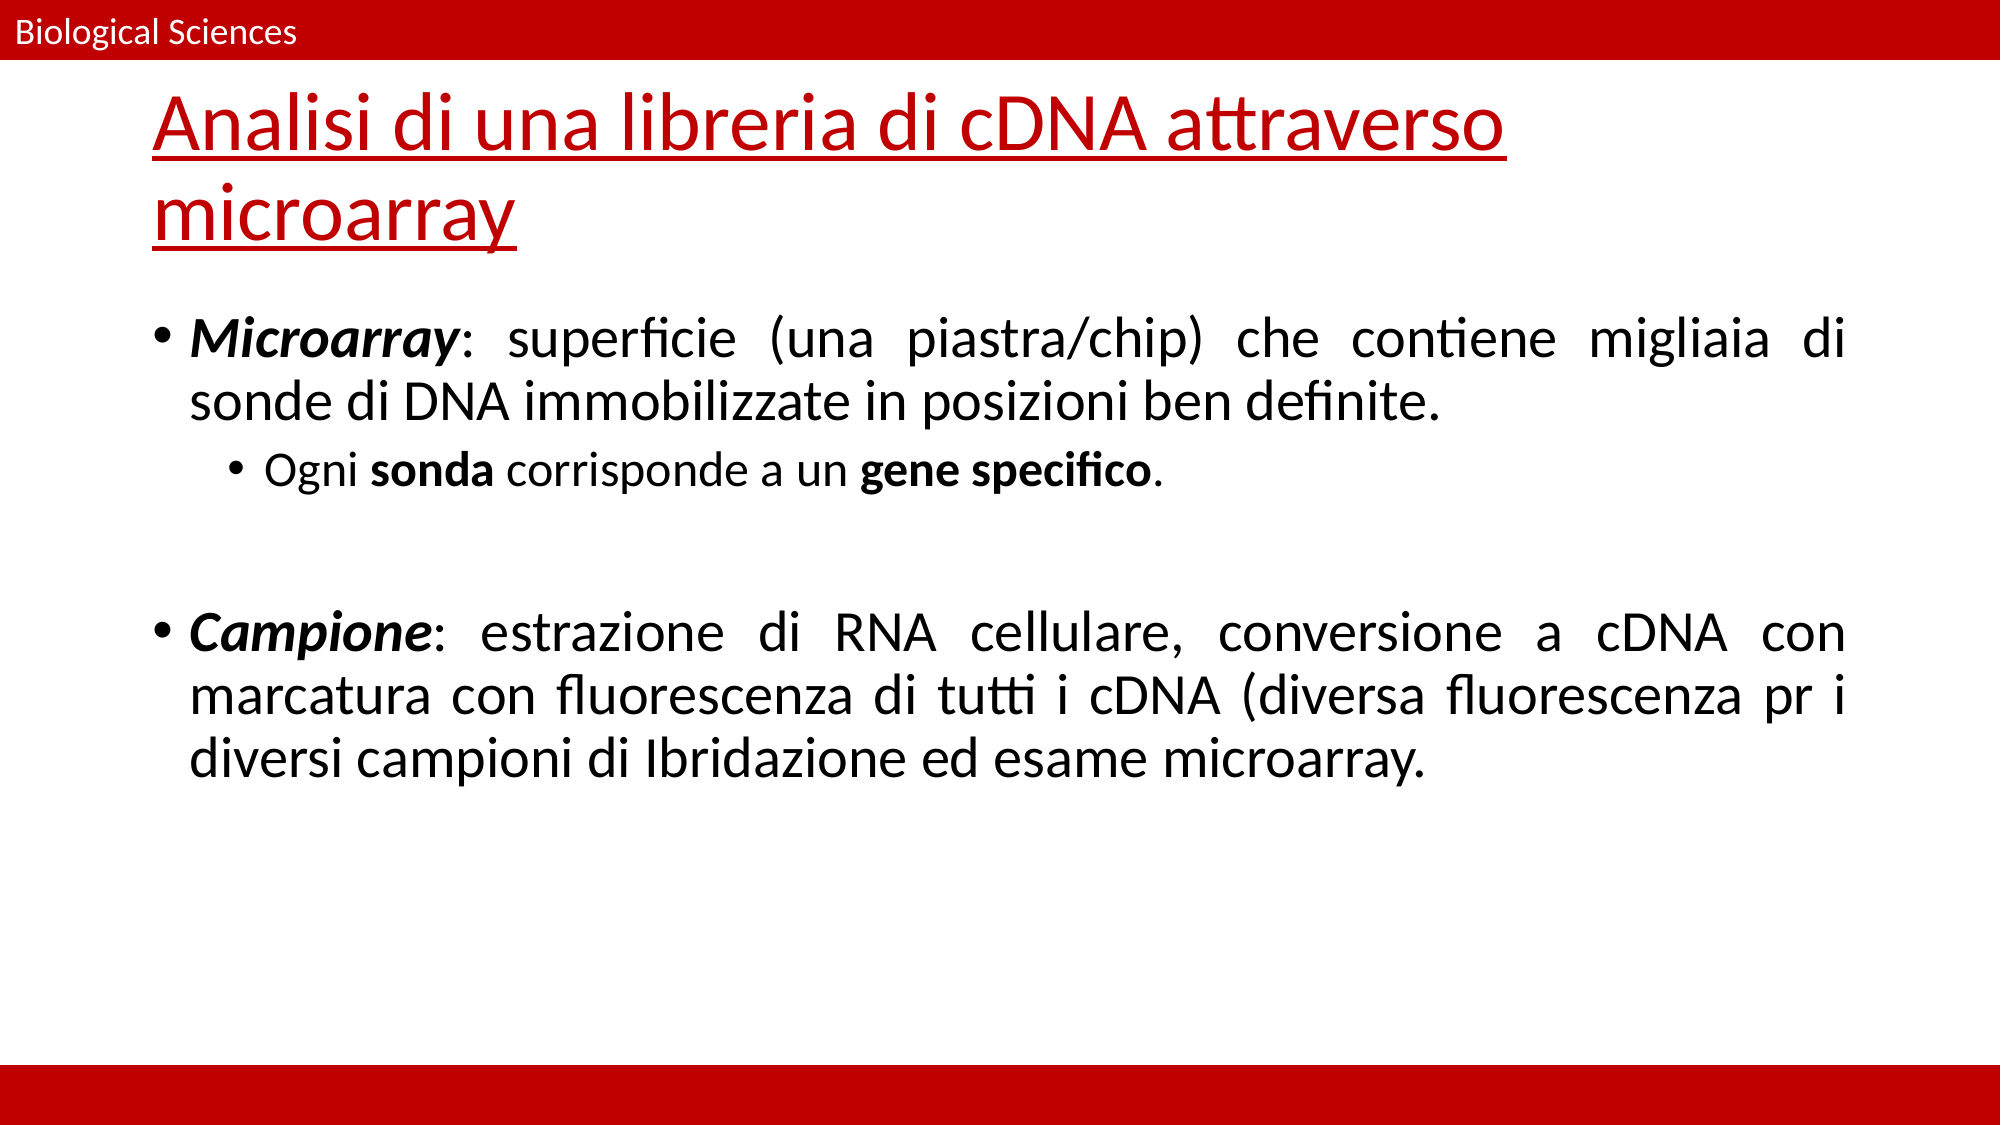

Biological Sciences
# Analisi di una libreria di cDNA attraverso microarray
Microarray: superficie (una piastra/chip) che contiene migliaia di sonde di DNA immobilizzate in posizioni ben definite.
Ogni sonda corrisponde a un gene specifico.

Campione: estrazione di RNA cellulare, conversione a cDNA con marcatura con fluorescenza di tutti i cDNA (diversa fluorescenza pr i diversi campioni di Ibridazione ed esame microarray.